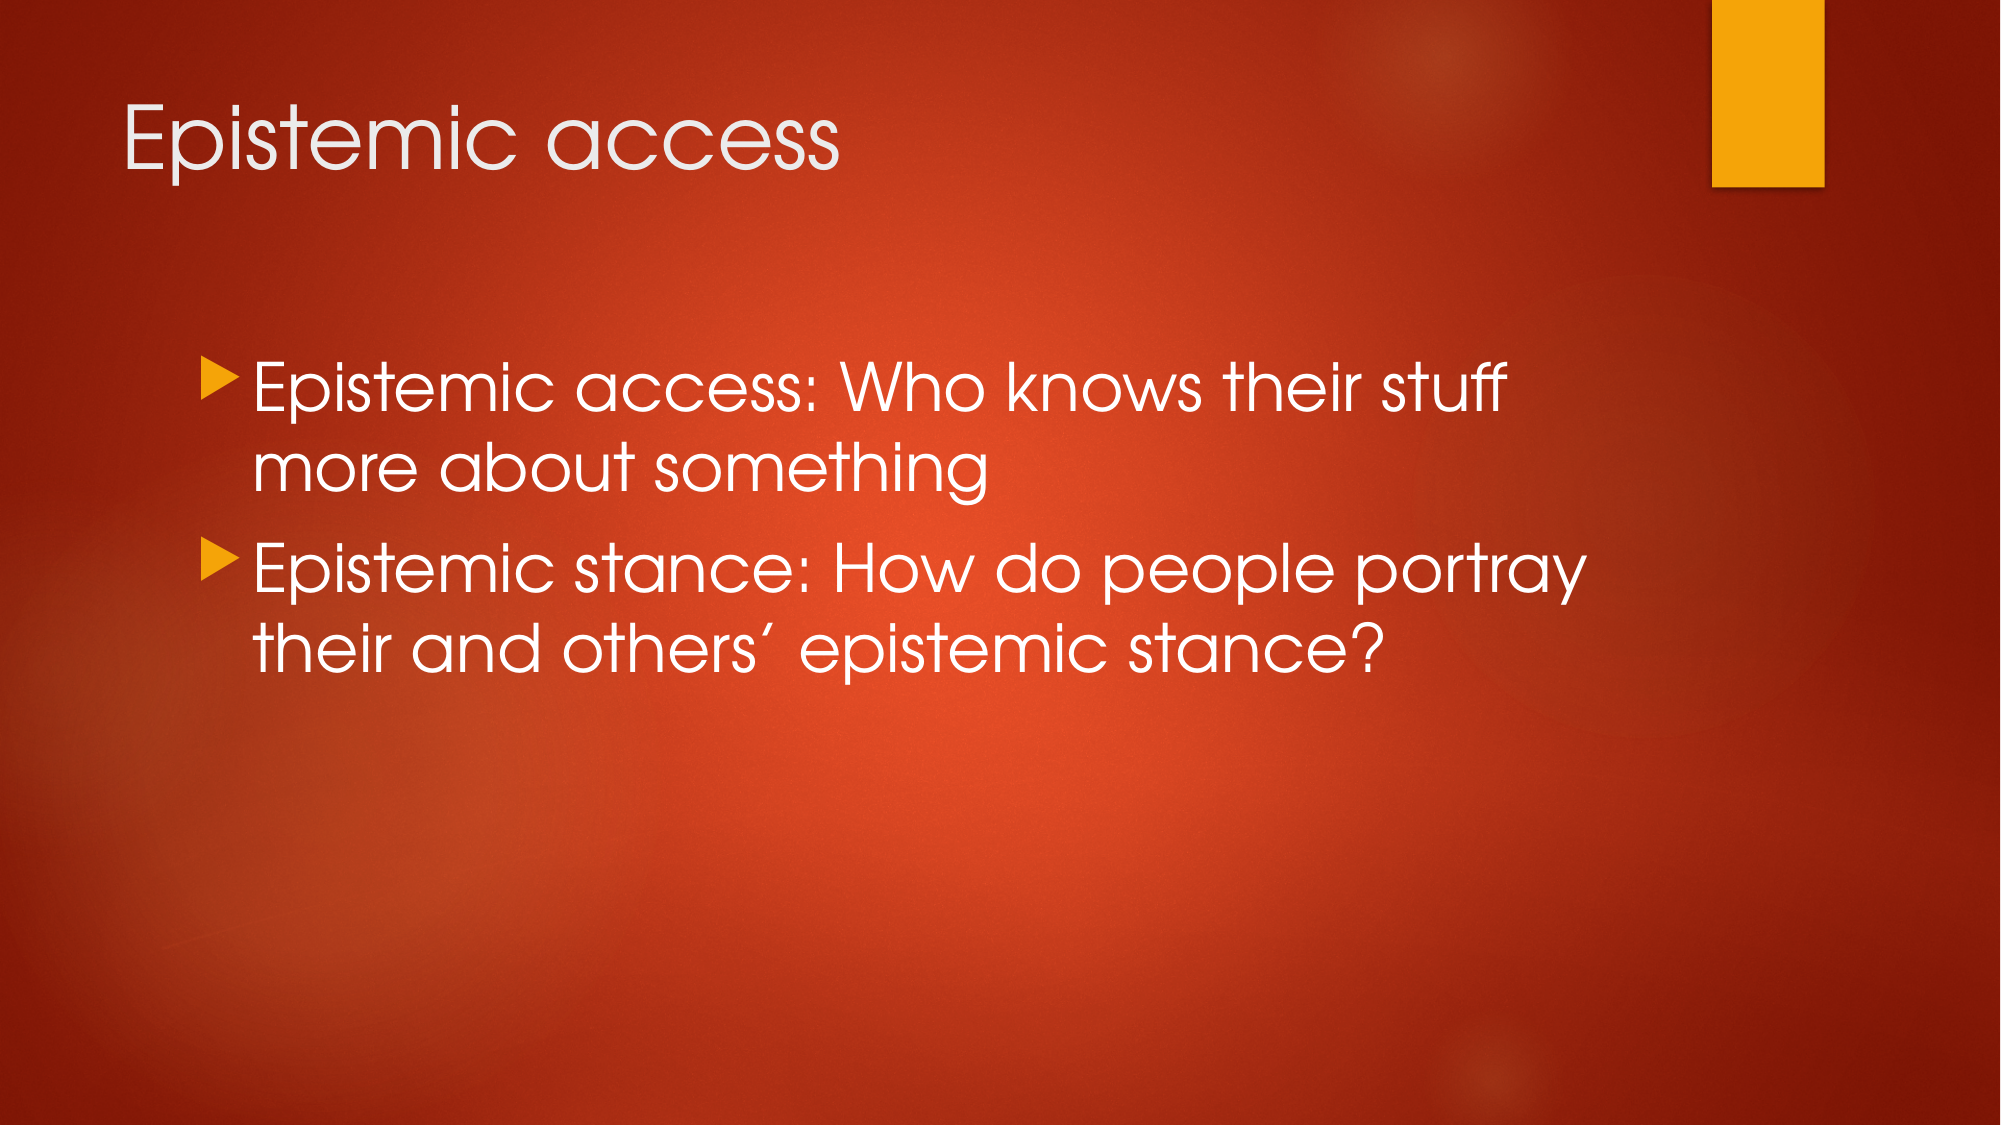

# Epistemic access
Epistemic access: Who knows their stuff more about something
Epistemic stance: How do people portray their and others’ epistemic stance?